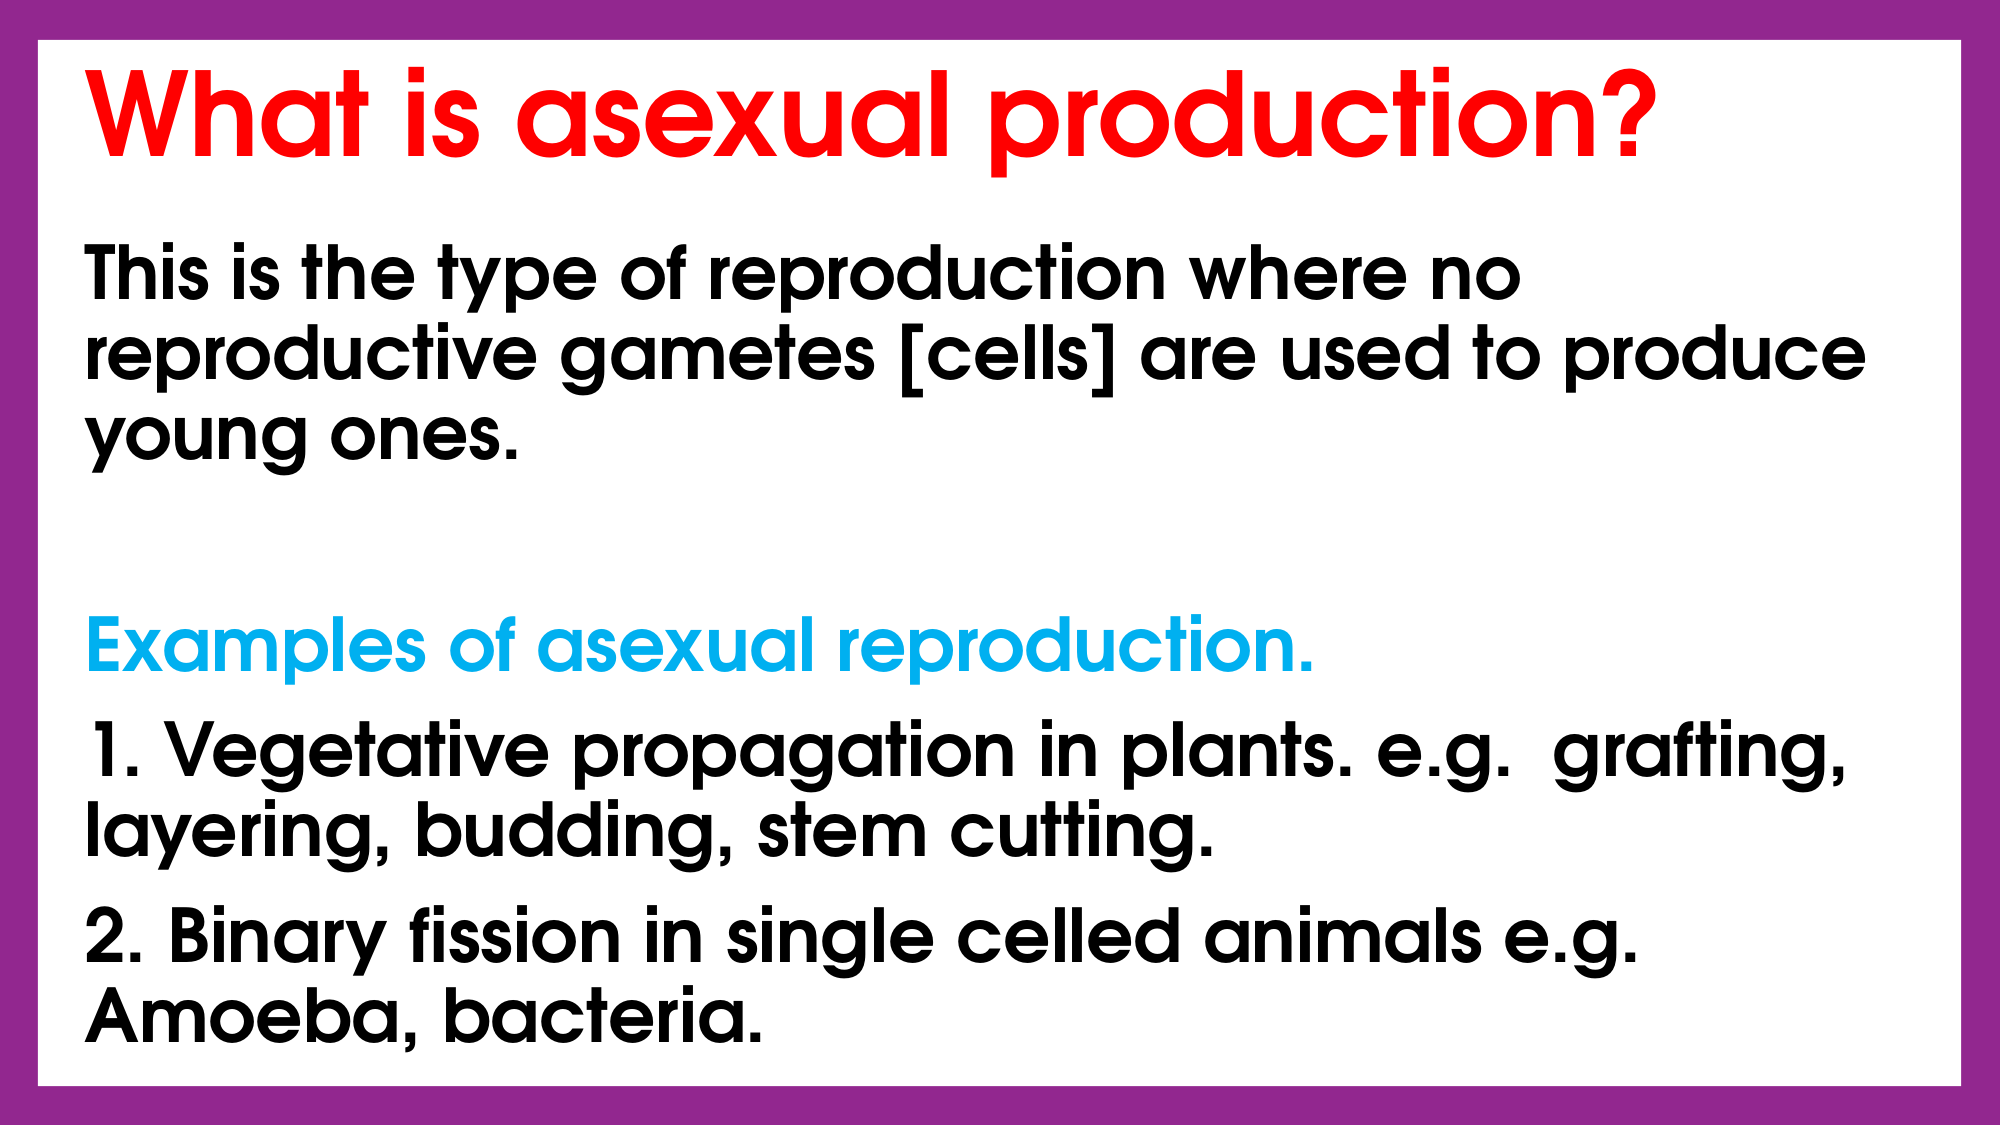

# What is asexual production?
This is the type of reproduction where no reproductive gametes [cells] are used to produce young ones.

Examples of asexual reproduction.
1. Vegetative propagation in plants. e.g. 	grafting, layering, budding, stem cutting.
2. Binary fission in single celled animals e.g. 	Amoeba, bacteria.